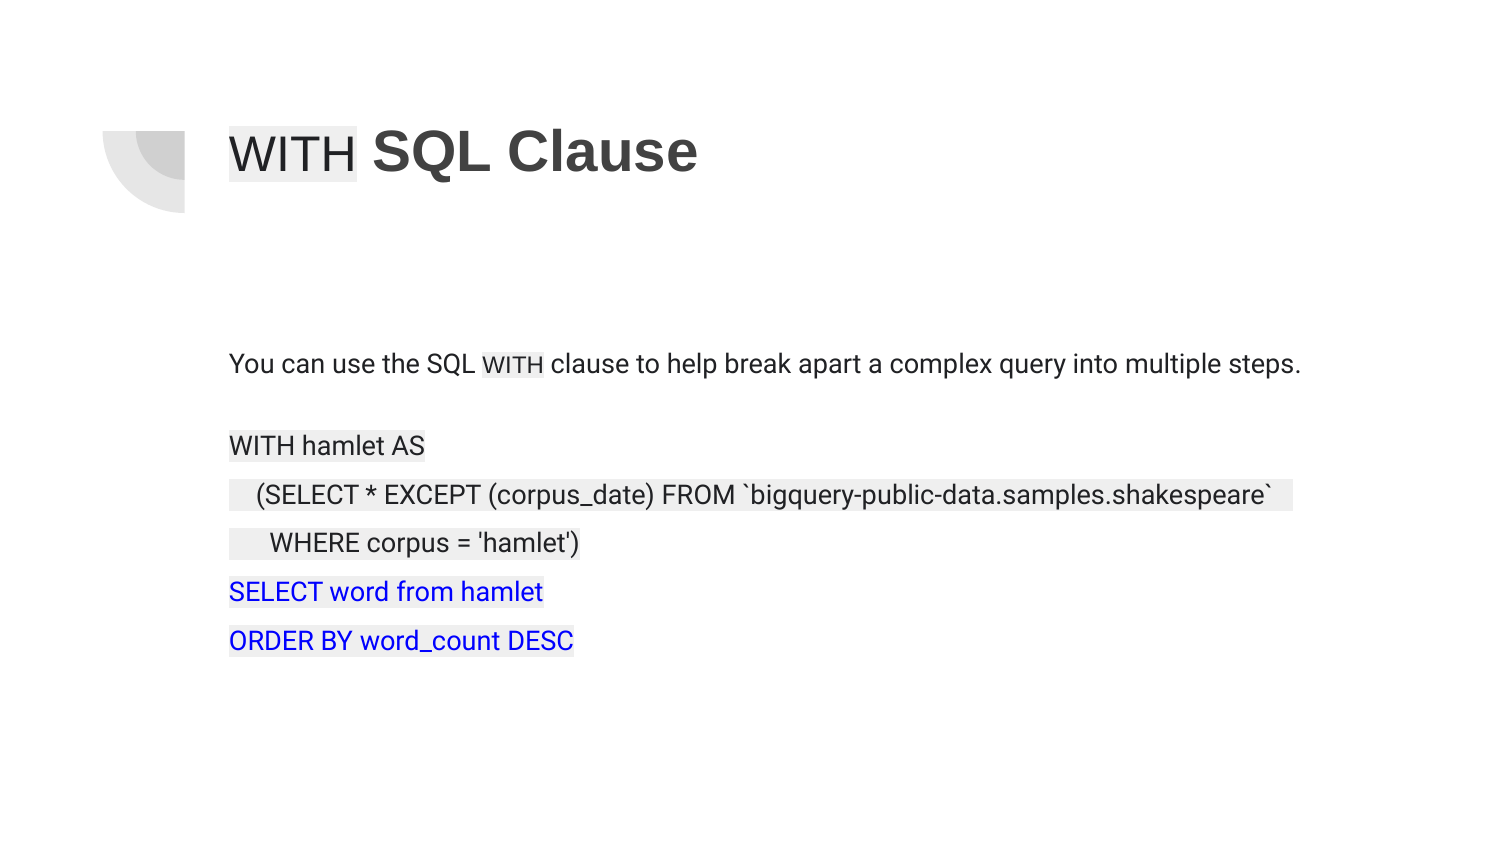

# WITH SQL Clause
You can use the SQL WITH clause to help break apart a complex query into multiple steps.
WITH hamlet AS
    (SELECT * EXCEPT (corpus_date) FROM `bigquery-public-data.samples.shakespeare`
      WHERE corpus = 'hamlet')
SELECT word from hamlet
ORDER BY word_count DESC